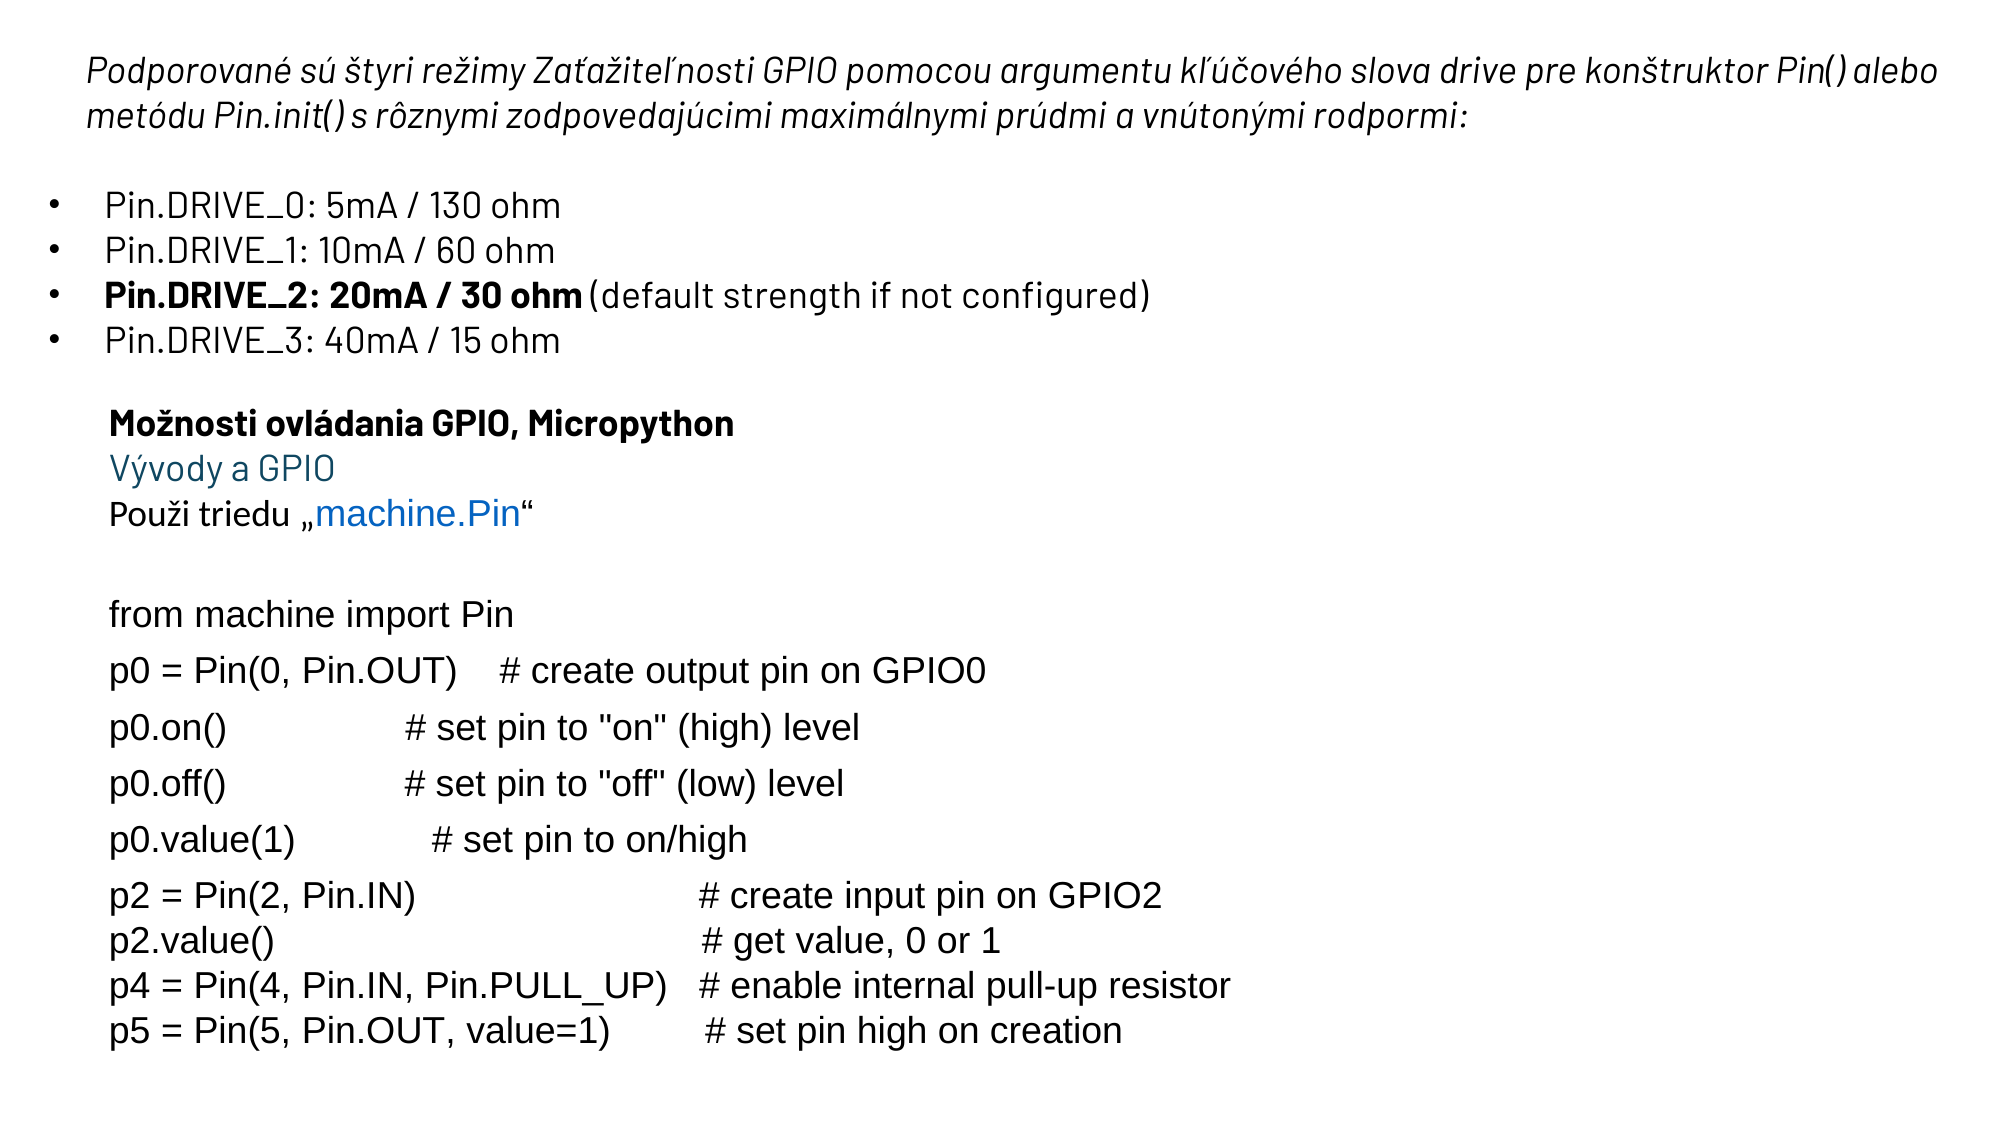

Podporované sú štyri režimy Zaťažiteľnosti GPIO pomocou argumentu kľúčového slova drive pre konštruktor Pin() alebo metódu Pin.init() s rôznymi zodpovedajúcimi maximálnymi prúdmi a vnútonými rodpormi:

Pin.DRIVE_0: 5mA / 130 ohm
Pin.DRIVE_1: 10mA / 60 ohm
Pin.DRIVE_2: 20mA / 30 ohm (default strength if not configured)
Pin.DRIVE_3: 40mA / 15 ohm
Možnosti ovládania GPIO, Micropython
Vývody a GPIO
Použi triedu „machine.Pin“

from machine import Pin
p0 = Pin(0, Pin.OUT)    # create output pin on GPIO0
p0.on()                 # set pin to "on" (high) level
p0.off()                 # set pin to "off" (low) level
p0.value(1)             # set pin to on/high
p2 = Pin(2, Pin.IN)                           # create input pin on GPIO2
p2.value()	                            # get value, 0 or 1
p4 = Pin(4, Pin.IN, Pin.PULL_UP)   # enable internal pull-up resistor
p5 = Pin(5, Pin.OUT, value=1)         # set pin high on creation